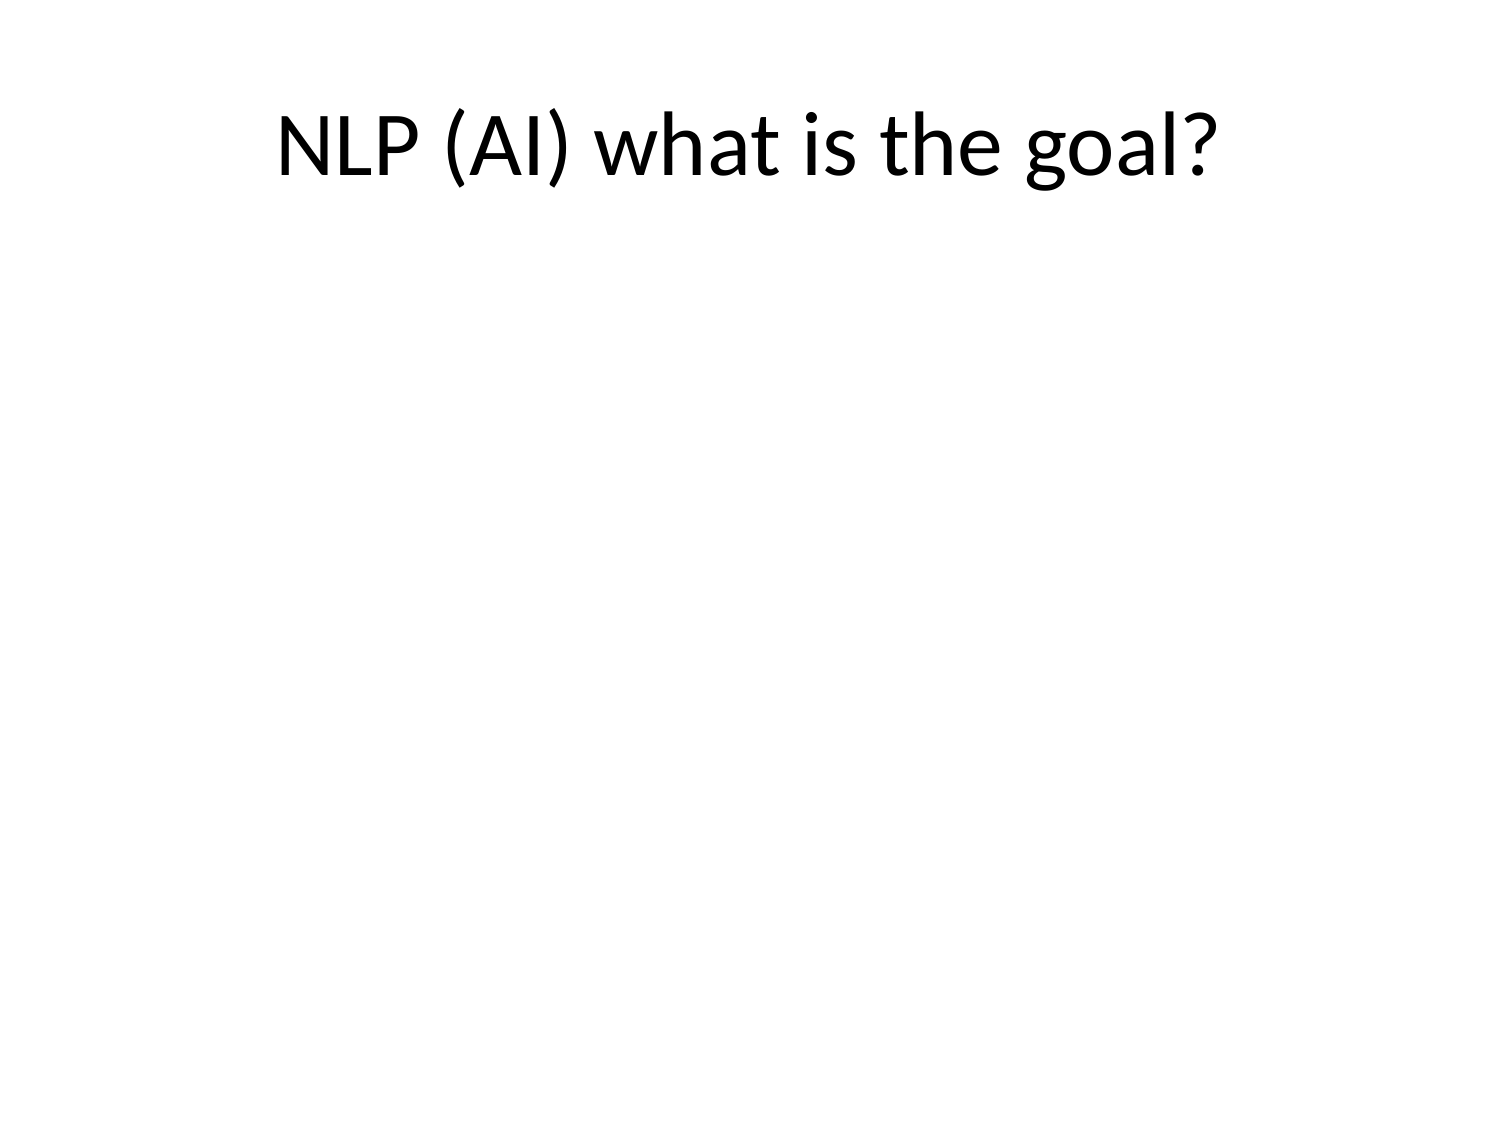

# NLP (AI) what is the goal?